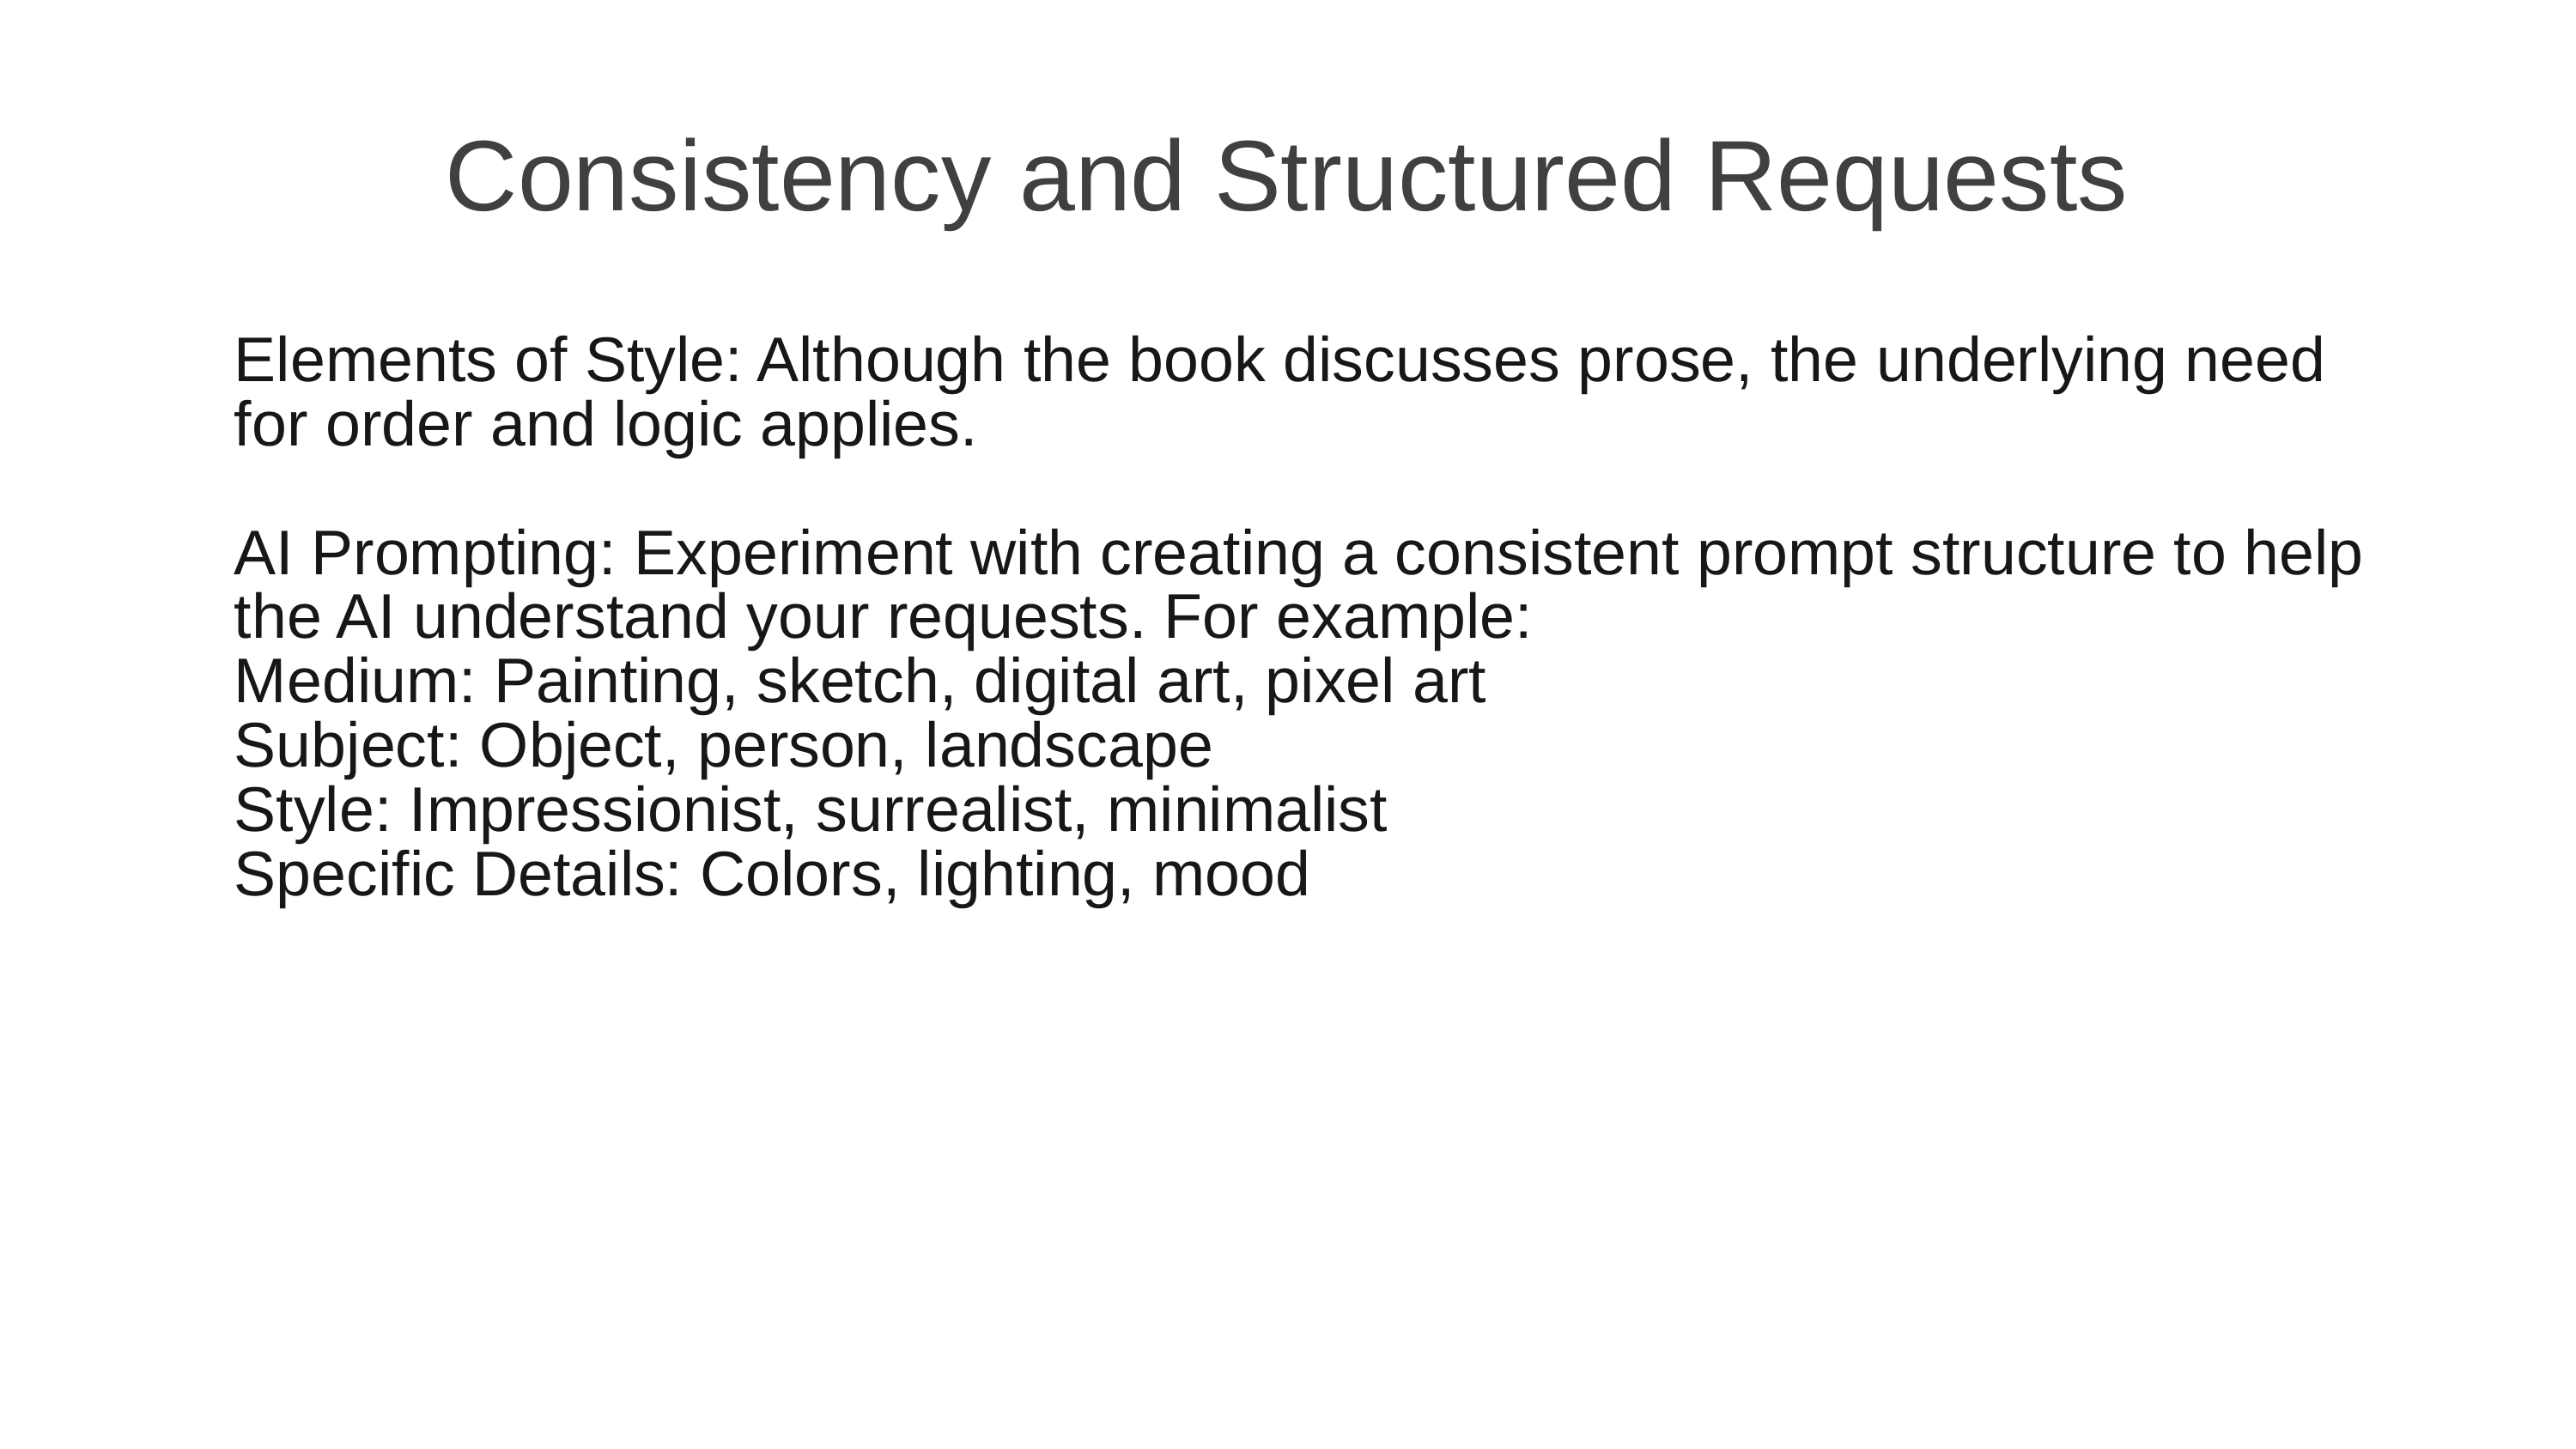

# Consistency and Structured Requests
Elements of Style: Although the book discusses prose, the underlying need for order and logic applies.

AI Prompting: Experiment with creating a consistent prompt structure to help the AI understand your requests. For example:
Medium: Painting, sketch, digital art, pixel art
Subject: Object, person, landscape
Style: Impressionist, surrealist, minimalist
Specific Details: Colors, lighting, mood